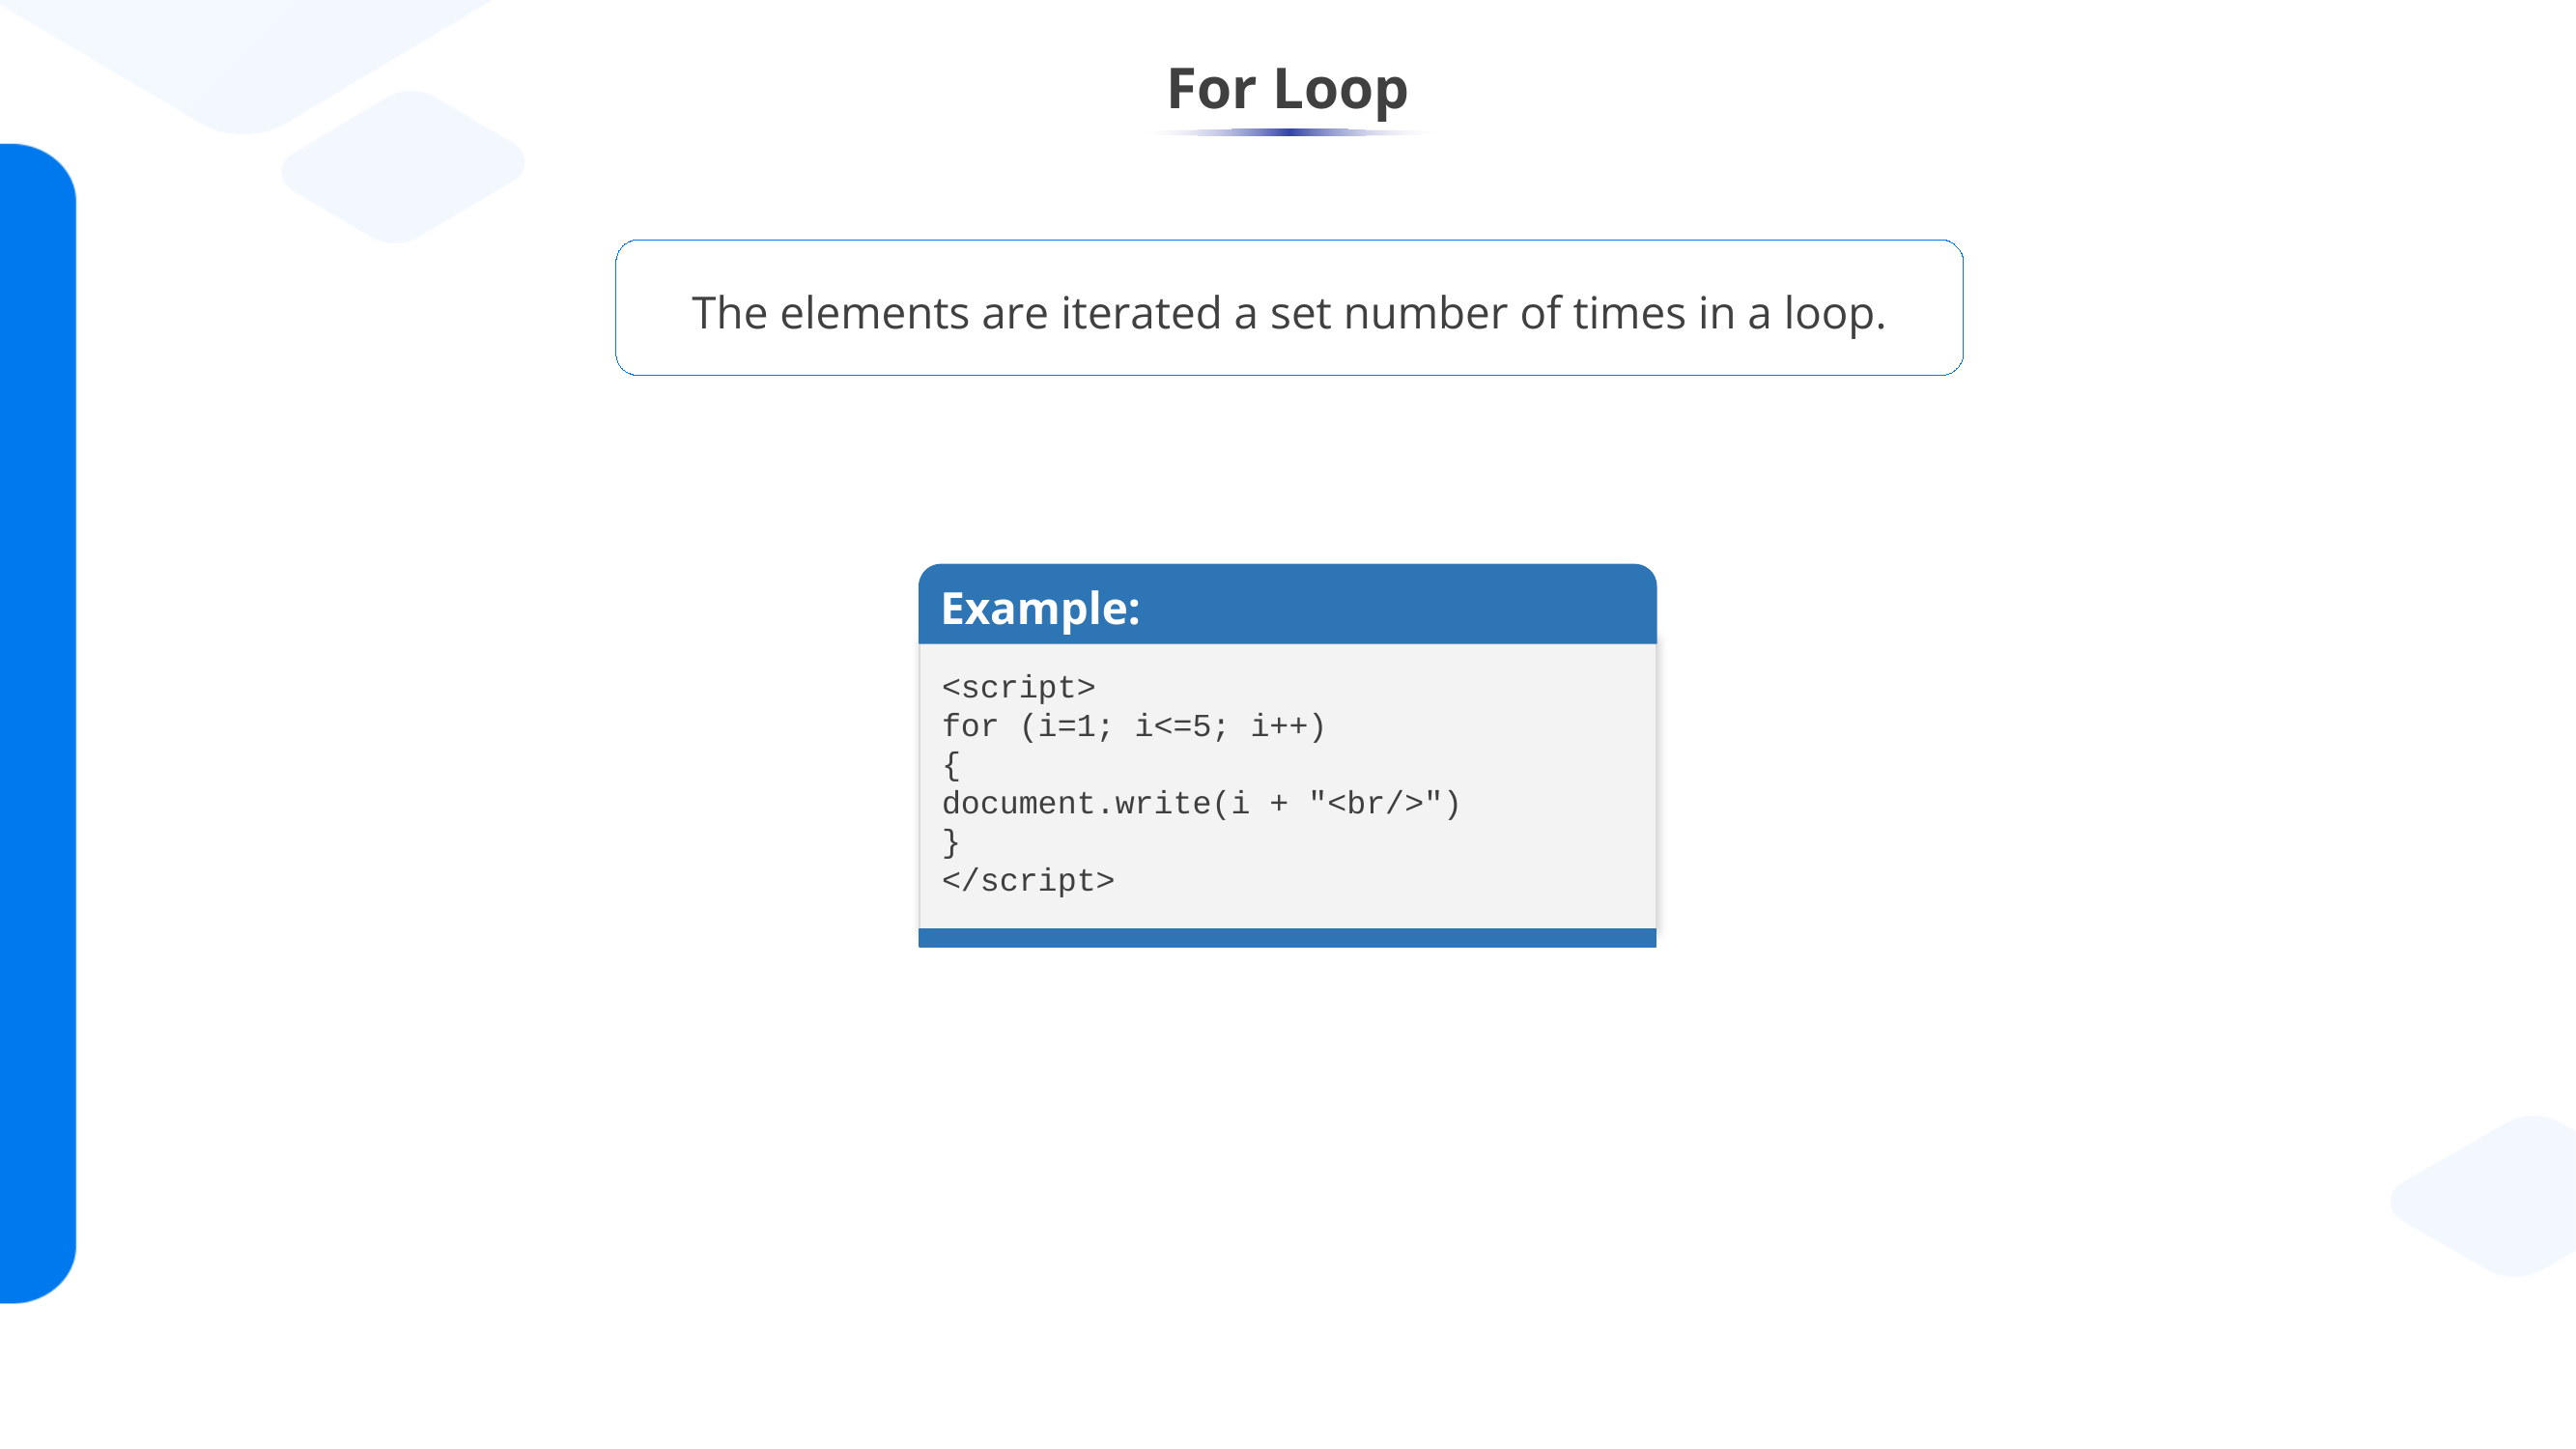

# For Loop

The elements are iterated a set number of times in a loop.
Example:

<script>
for (i=1; i<=5; i++)
{
document.write(i + "<br/>")
}
</script>